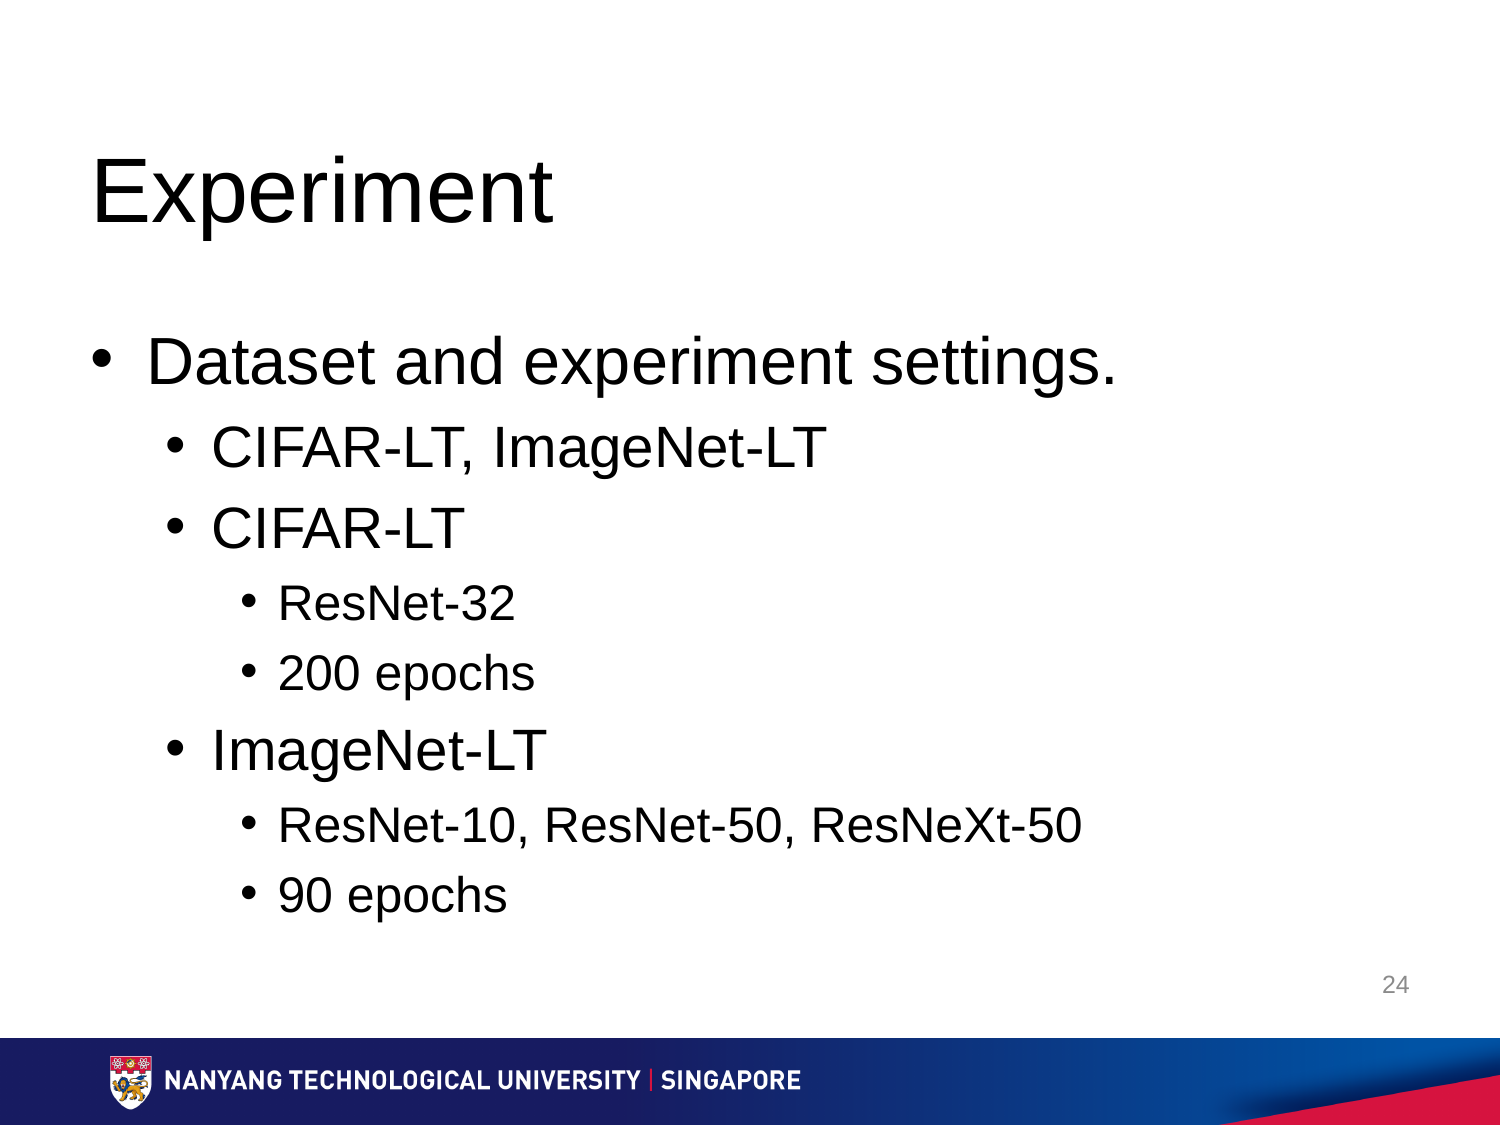

# Experiment
Dataset and experiment settings.
CIFAR-LT, ImageNet-LT
CIFAR-LT
ResNet-32
200 epochs
ImageNet-LT
ResNet-10, ResNet-50, ResNeXt-50
90 epochs

24